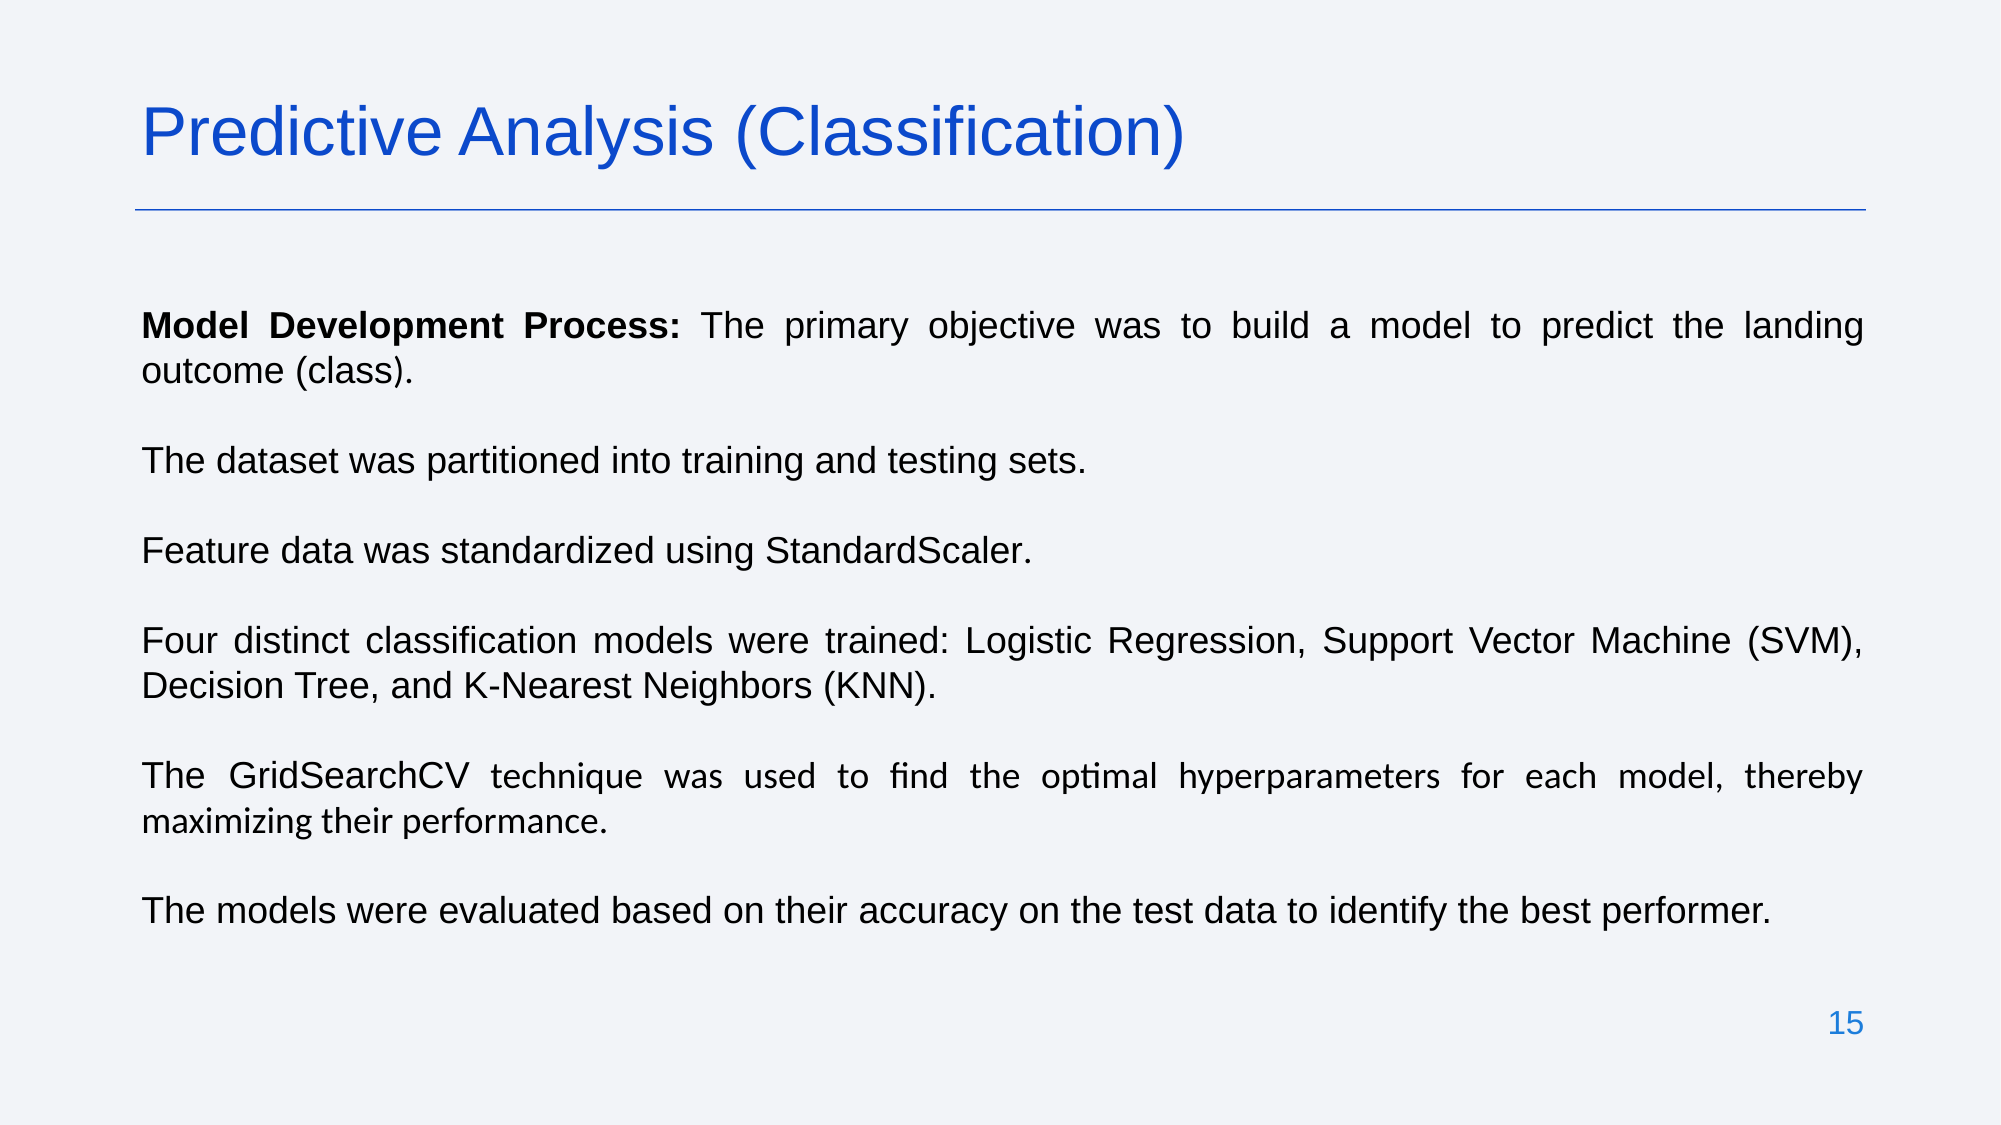

Predictive Analysis (Classification)
Model Development Process: The primary objective was to build a model to predict the landing outcome (class).

The dataset was partitioned into training and testing sets.

Feature data was standardized using StandardScaler.

Four distinct classification models were trained: Logistic Regression, Support Vector Machine (SVM), Decision Tree, and K-Nearest Neighbors (KNN).

The GridSearchCV technique was used to find the optimal hyperparameters for each model, thereby maximizing their performance.

The models were evaluated based on their accuracy on the test data to identify the best performer.

15